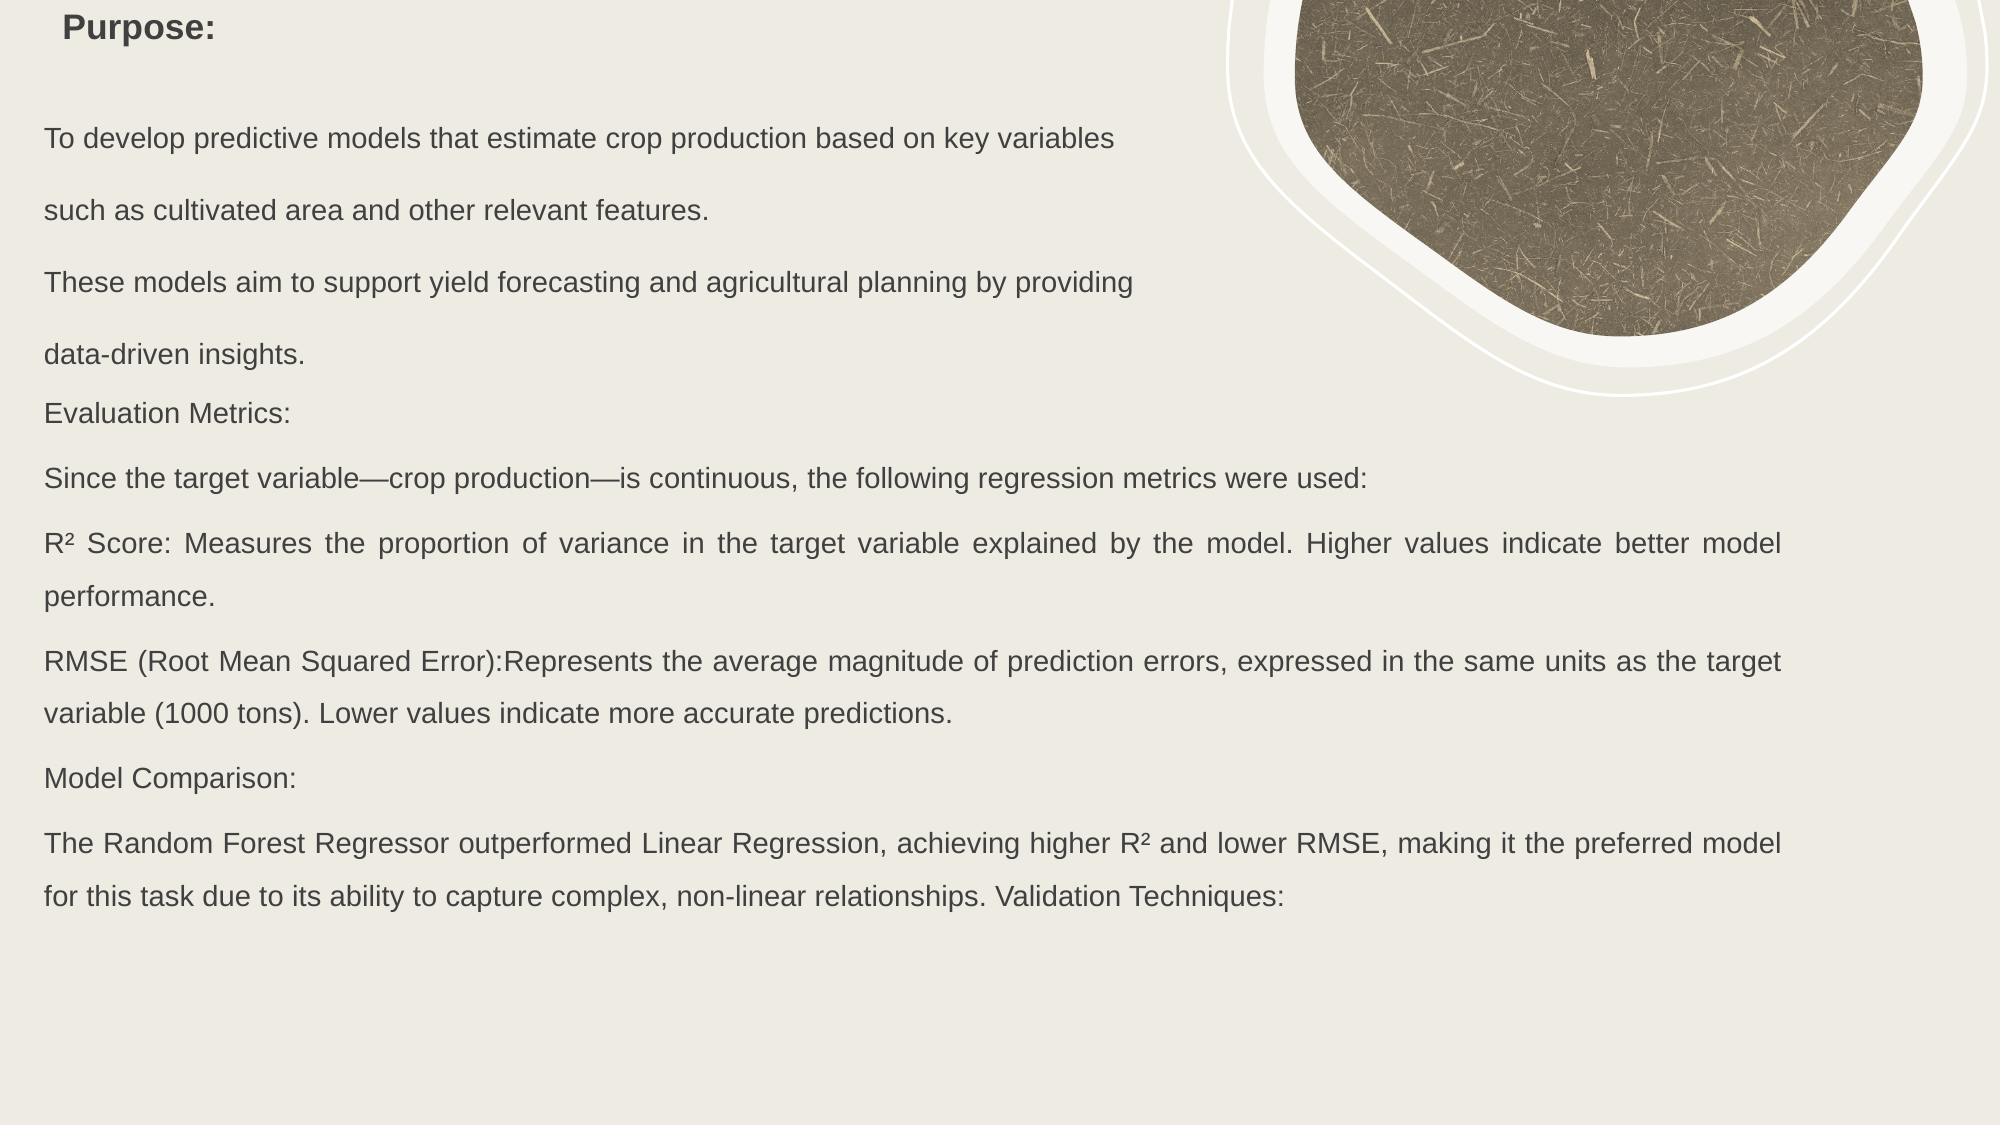

# Purpose:
To develop predictive models that estimate crop production based on key variables
such as cultivated area and other relevant features.
These models aim to support yield forecasting and agricultural planning by providing
data-driven insights.
Evaluation Metrics:
Since the target variable—crop production—is continuous, the following regression metrics were used:
R² Score: Measures the proportion of variance in the target variable explained by the model. Higher values indicate better model performance.
RMSE (Root Mean Squared Error):Represents the average magnitude of prediction errors, expressed in the same units as the target variable (1000 tons). Lower values indicate more accurate predictions.
Model Comparison:
The Random Forest Regressor outperformed Linear Regression, achieving higher R² and lower RMSE, making it the preferred model for this task due to its ability to capture complex, non-linear relationships. Validation Techniques: